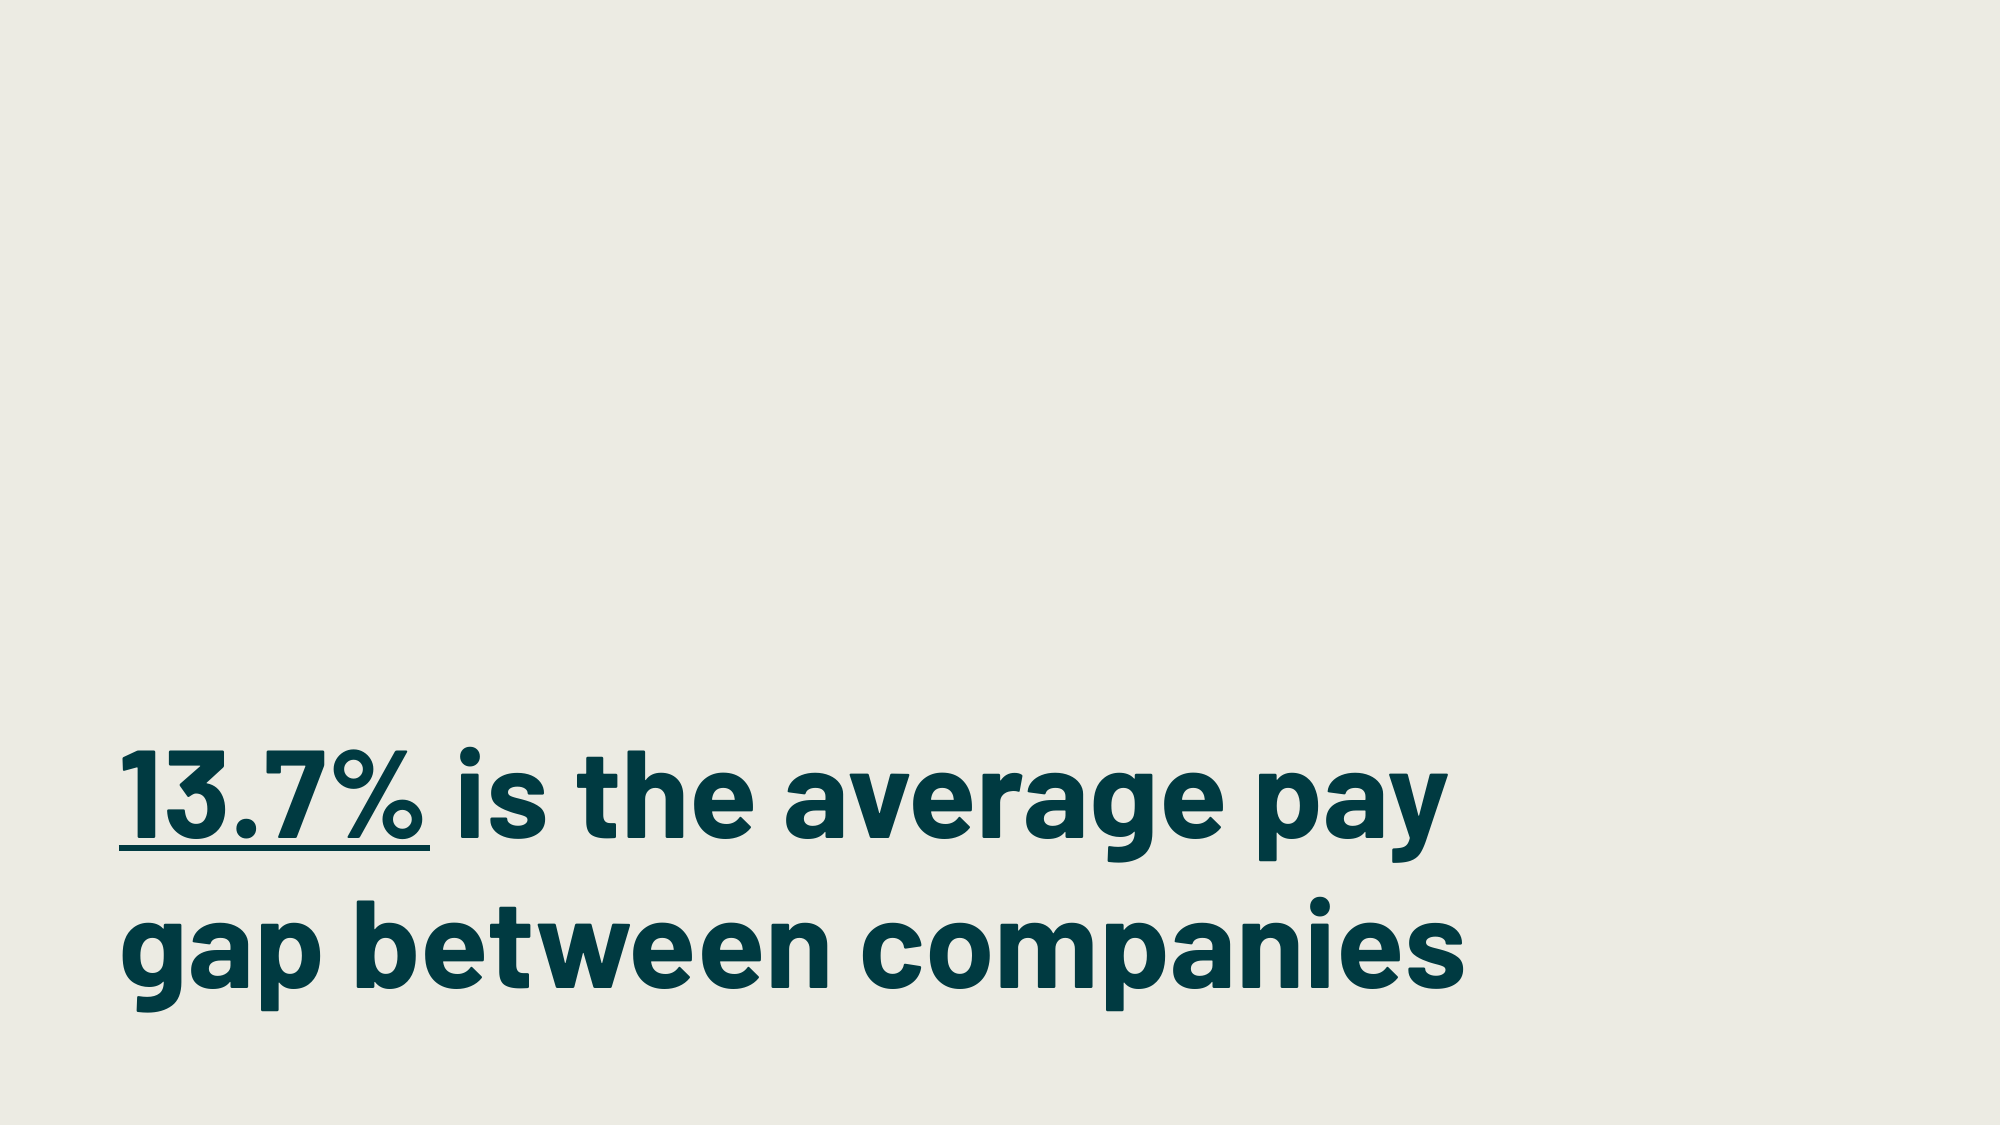

# Quote
13.7% is the average pay gap between companies